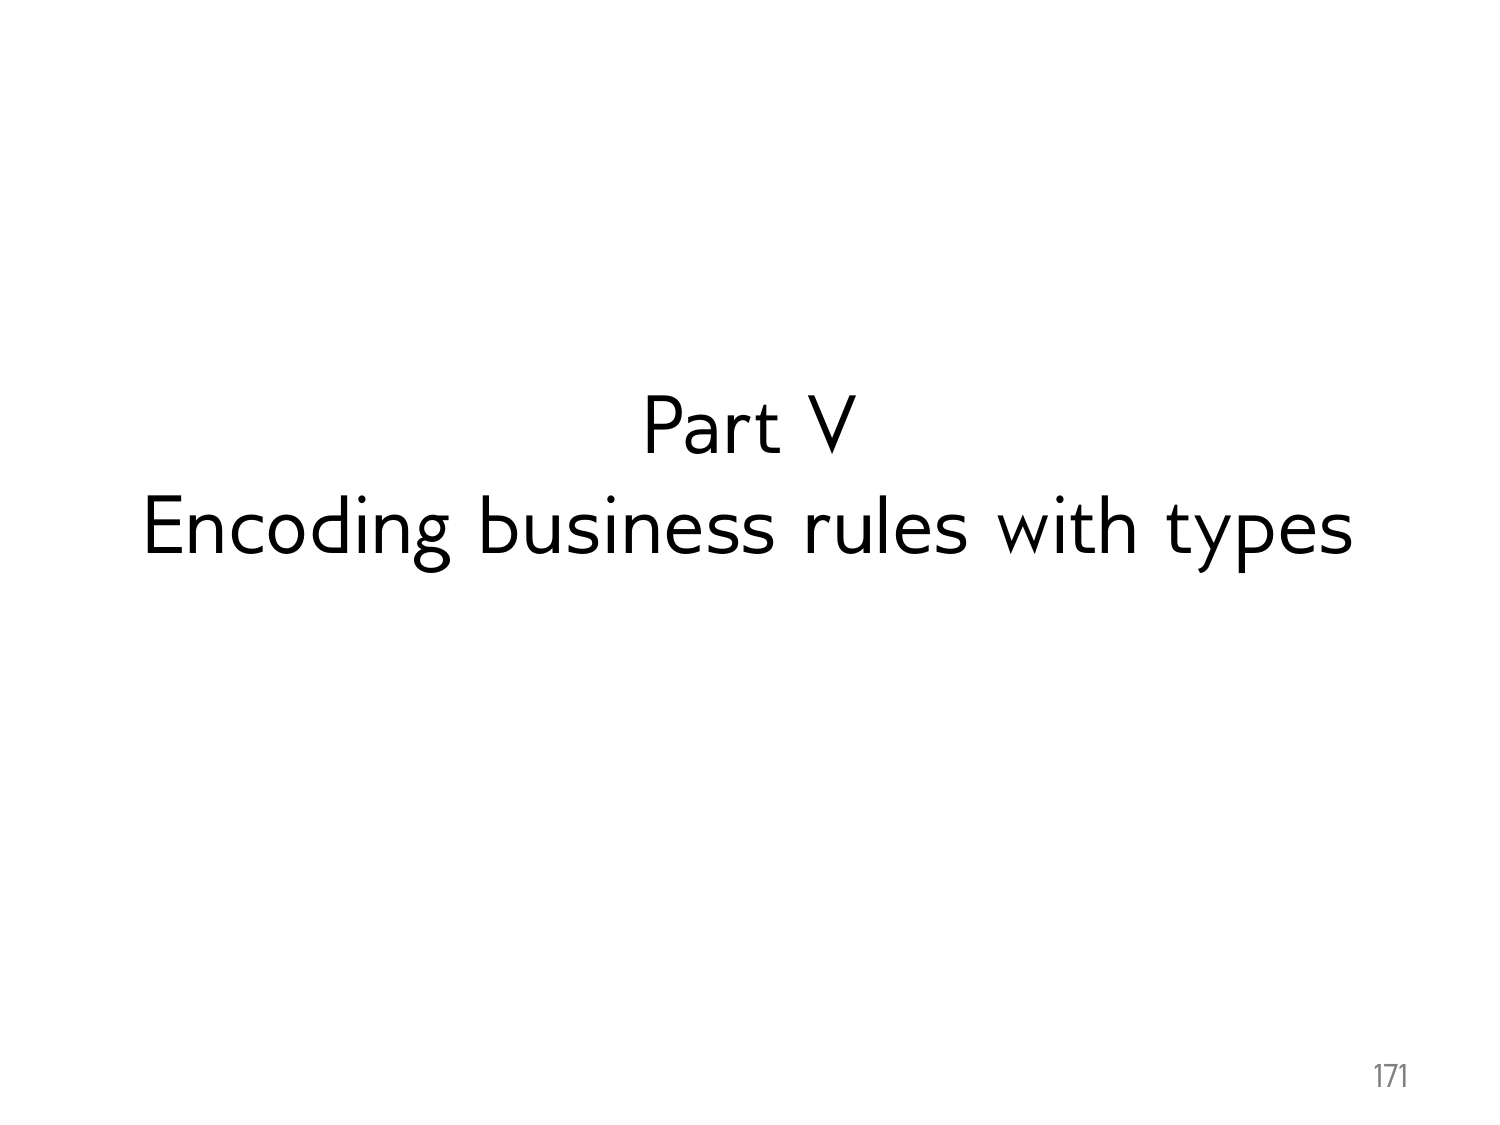

# Part V Encoding business rules with types